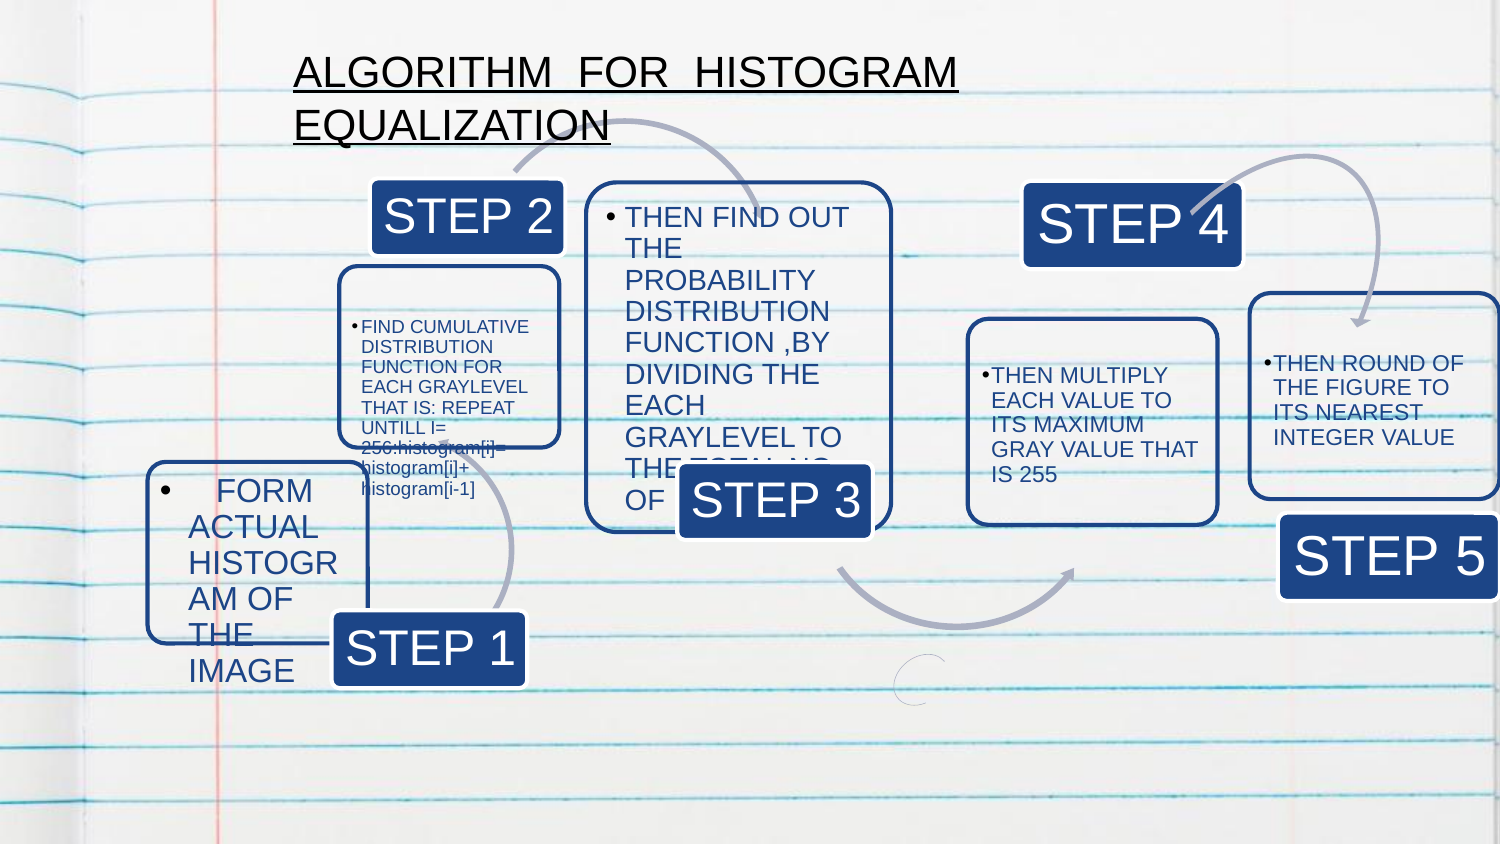

ALGORITHM  FOR  HISTOGRAM EQUALIZATION
   FORM ACTUAL HISTOGRAM OF THE IMAGE
STEP 1
FIND CUMULATIVE DISTRIBUTION FUNCTION FOR EACH GRAYLEVEL THAT IS: REPEAT UNTILL I= 256:histogram[i]= histogram[i]+ histogram[i-1]
STEP 2
THEN FIND OUT THE PROBABILITY DISTRIBUTION FUNCTION ,BY DIVIDING THE EACH GRAYLEVEL TO THE TOTAL NO OF PIXEL
STEP 3

THEN MULTIPLY EACH VALUE TO ITS MAXIMUM GRAY VALUE THAT IS 255
STEP 4
THEN ROUND OF THE FIGURE TO ITS NEAREST INTEGER VALUE
STEP 5